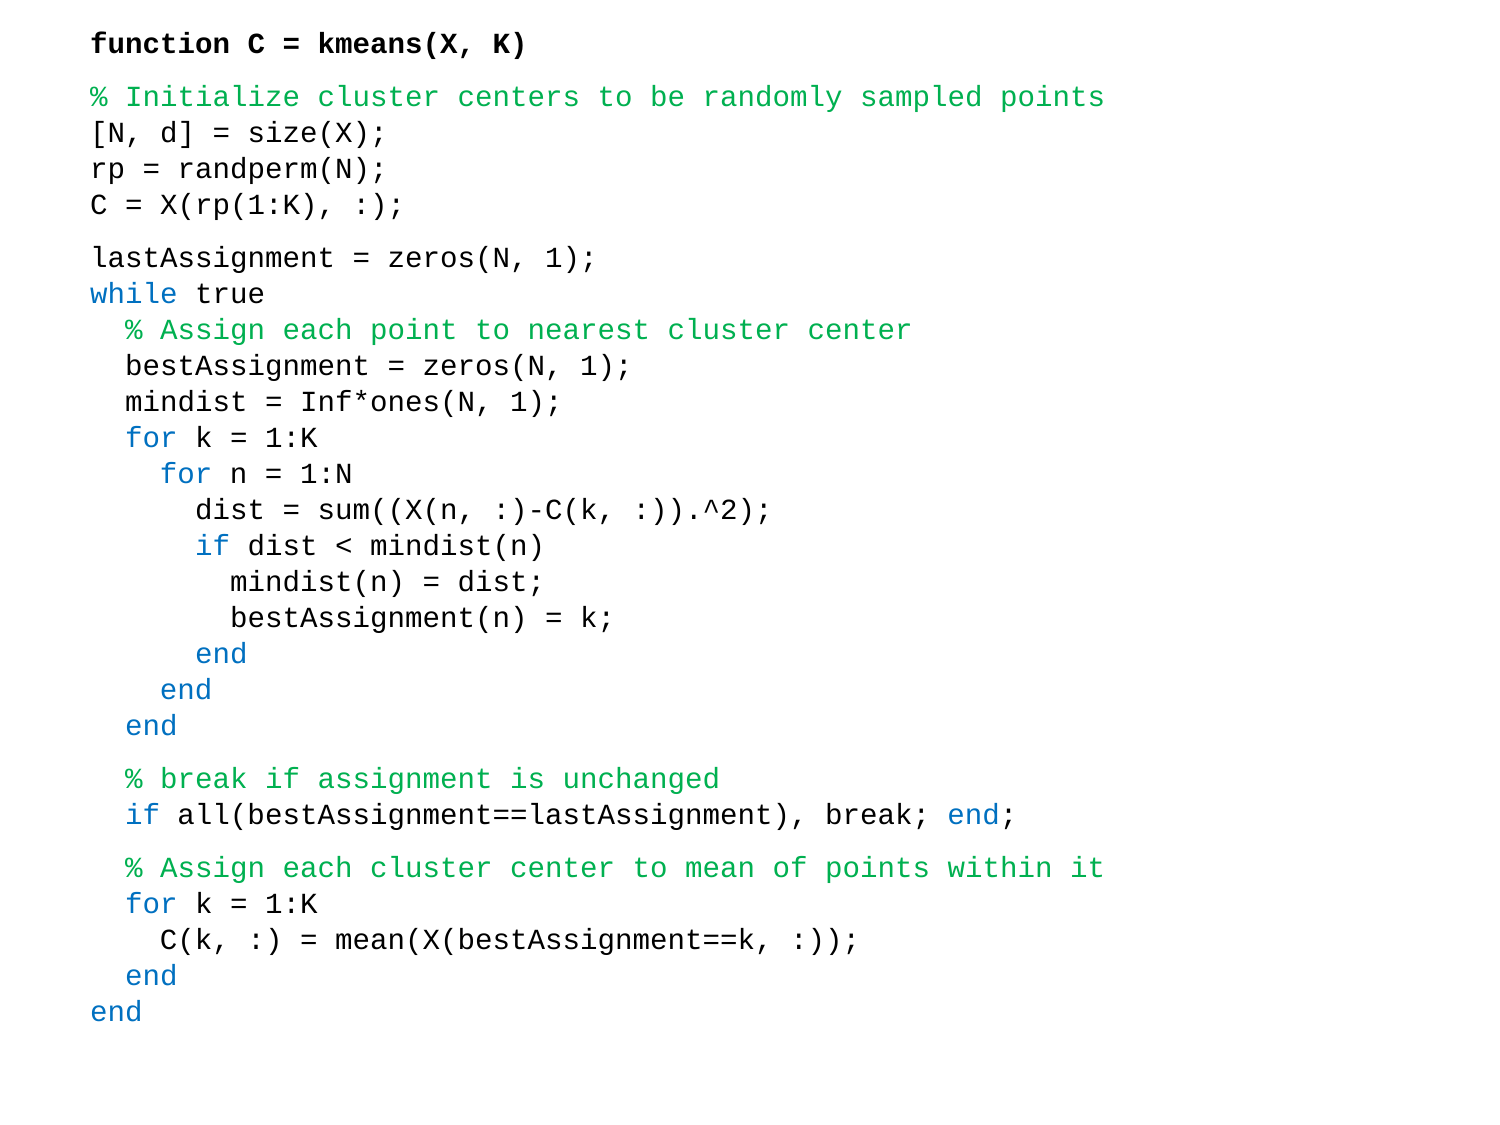

function C = kmeans(X, K)

% Initialize cluster centers to be randomly sampled points
[N, d] = size(X);
rp = randperm(N);
C = X(rp(1:K), :);

lastAssignment = zeros(N, 1);
while true
  % Assign each point to nearest cluster center
  bestAssignment = zeros(N, 1);
  mindist = Inf*ones(N, 1);
  for k = 1:K
    for n = 1:N
      dist = sum((X(n, :)-C(k, :)).^2);
      if dist < mindist(n)
        mindist(n) = dist;
        bestAssignment(n) = k;
      end
    end
  end

  % break if assignment is unchanged
  if all(bestAssignment==lastAssignment), break; end;

  % Assign each cluster center to mean of points within it
  for k = 1:K
    C(k, :) = mean(X(bestAssignment==k, :));
  end
end